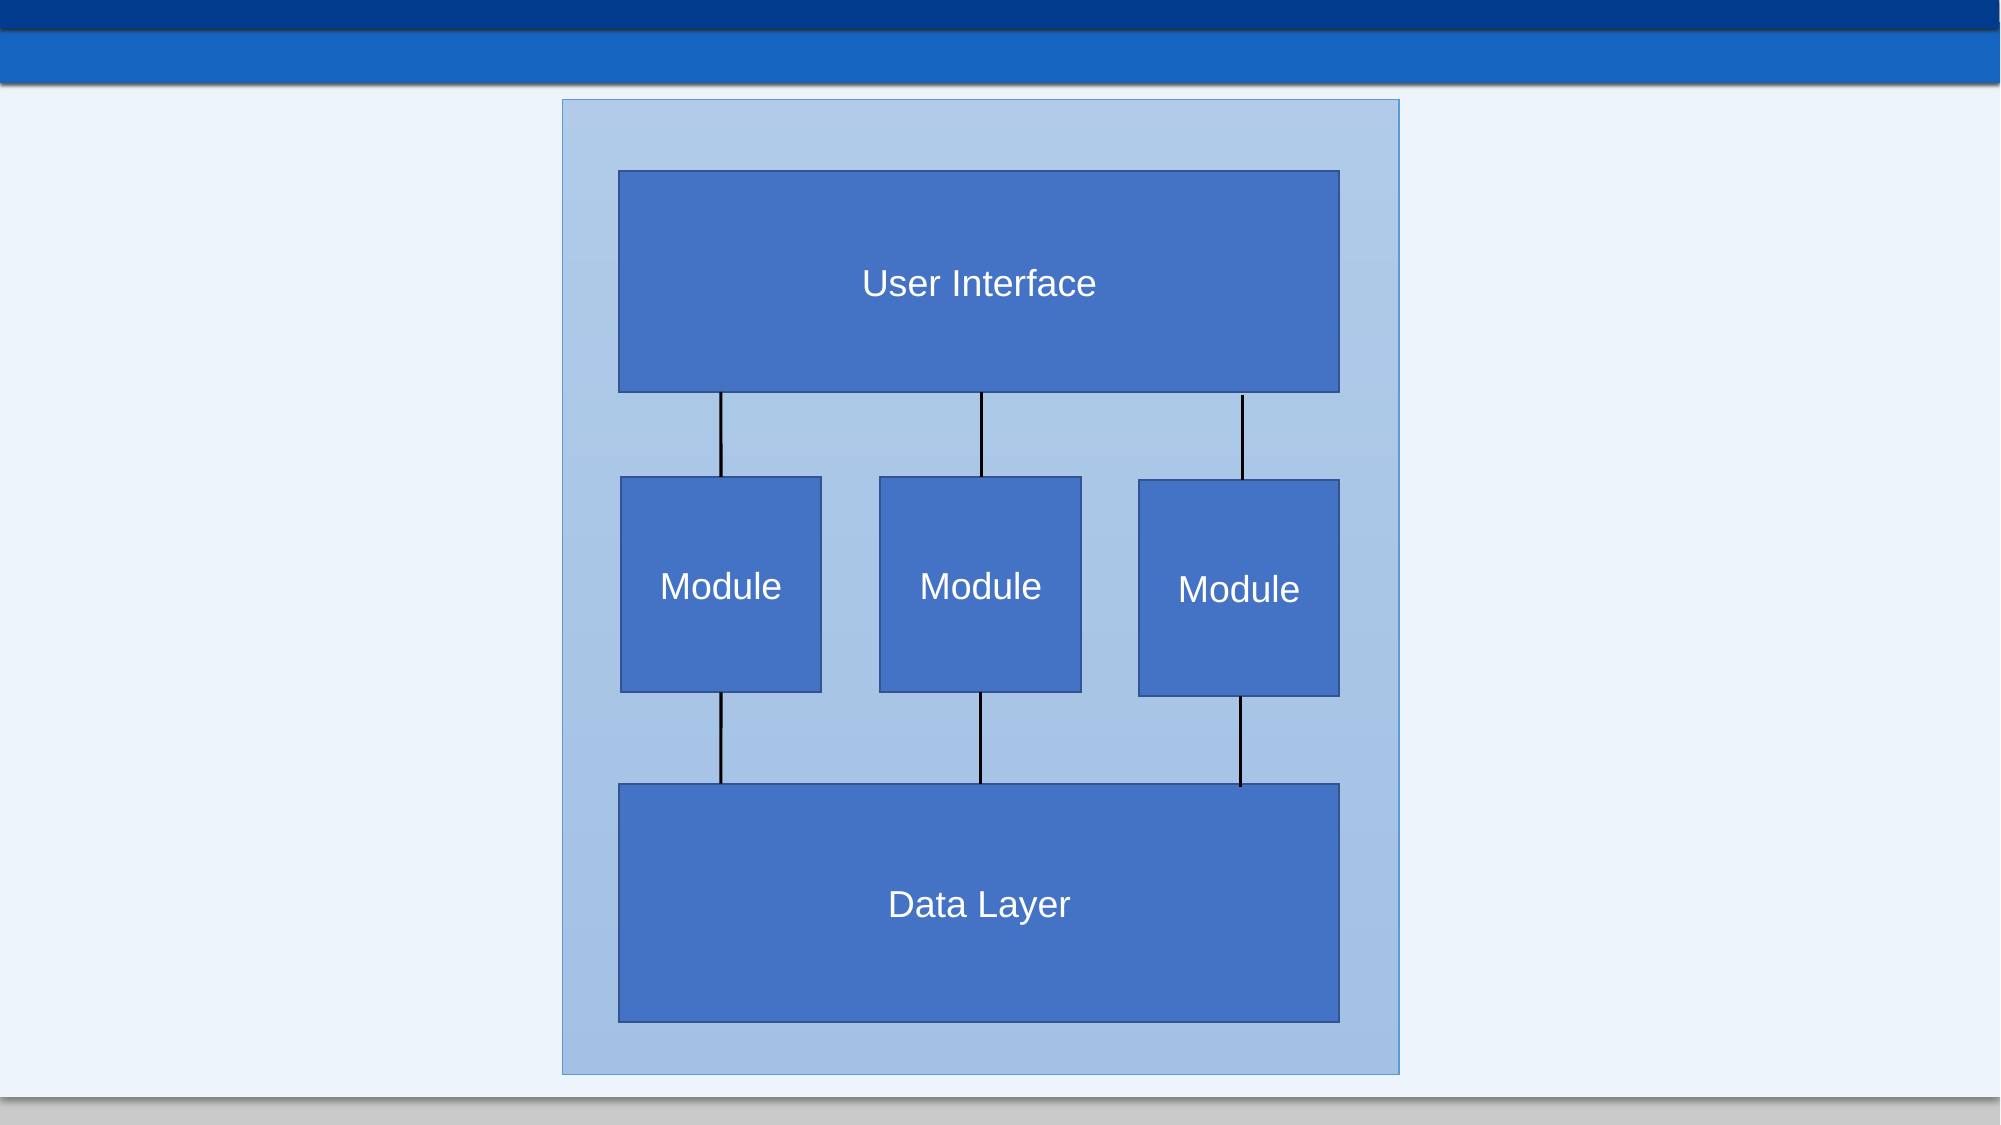

User Interface
Module
Module
Module
Data Layer